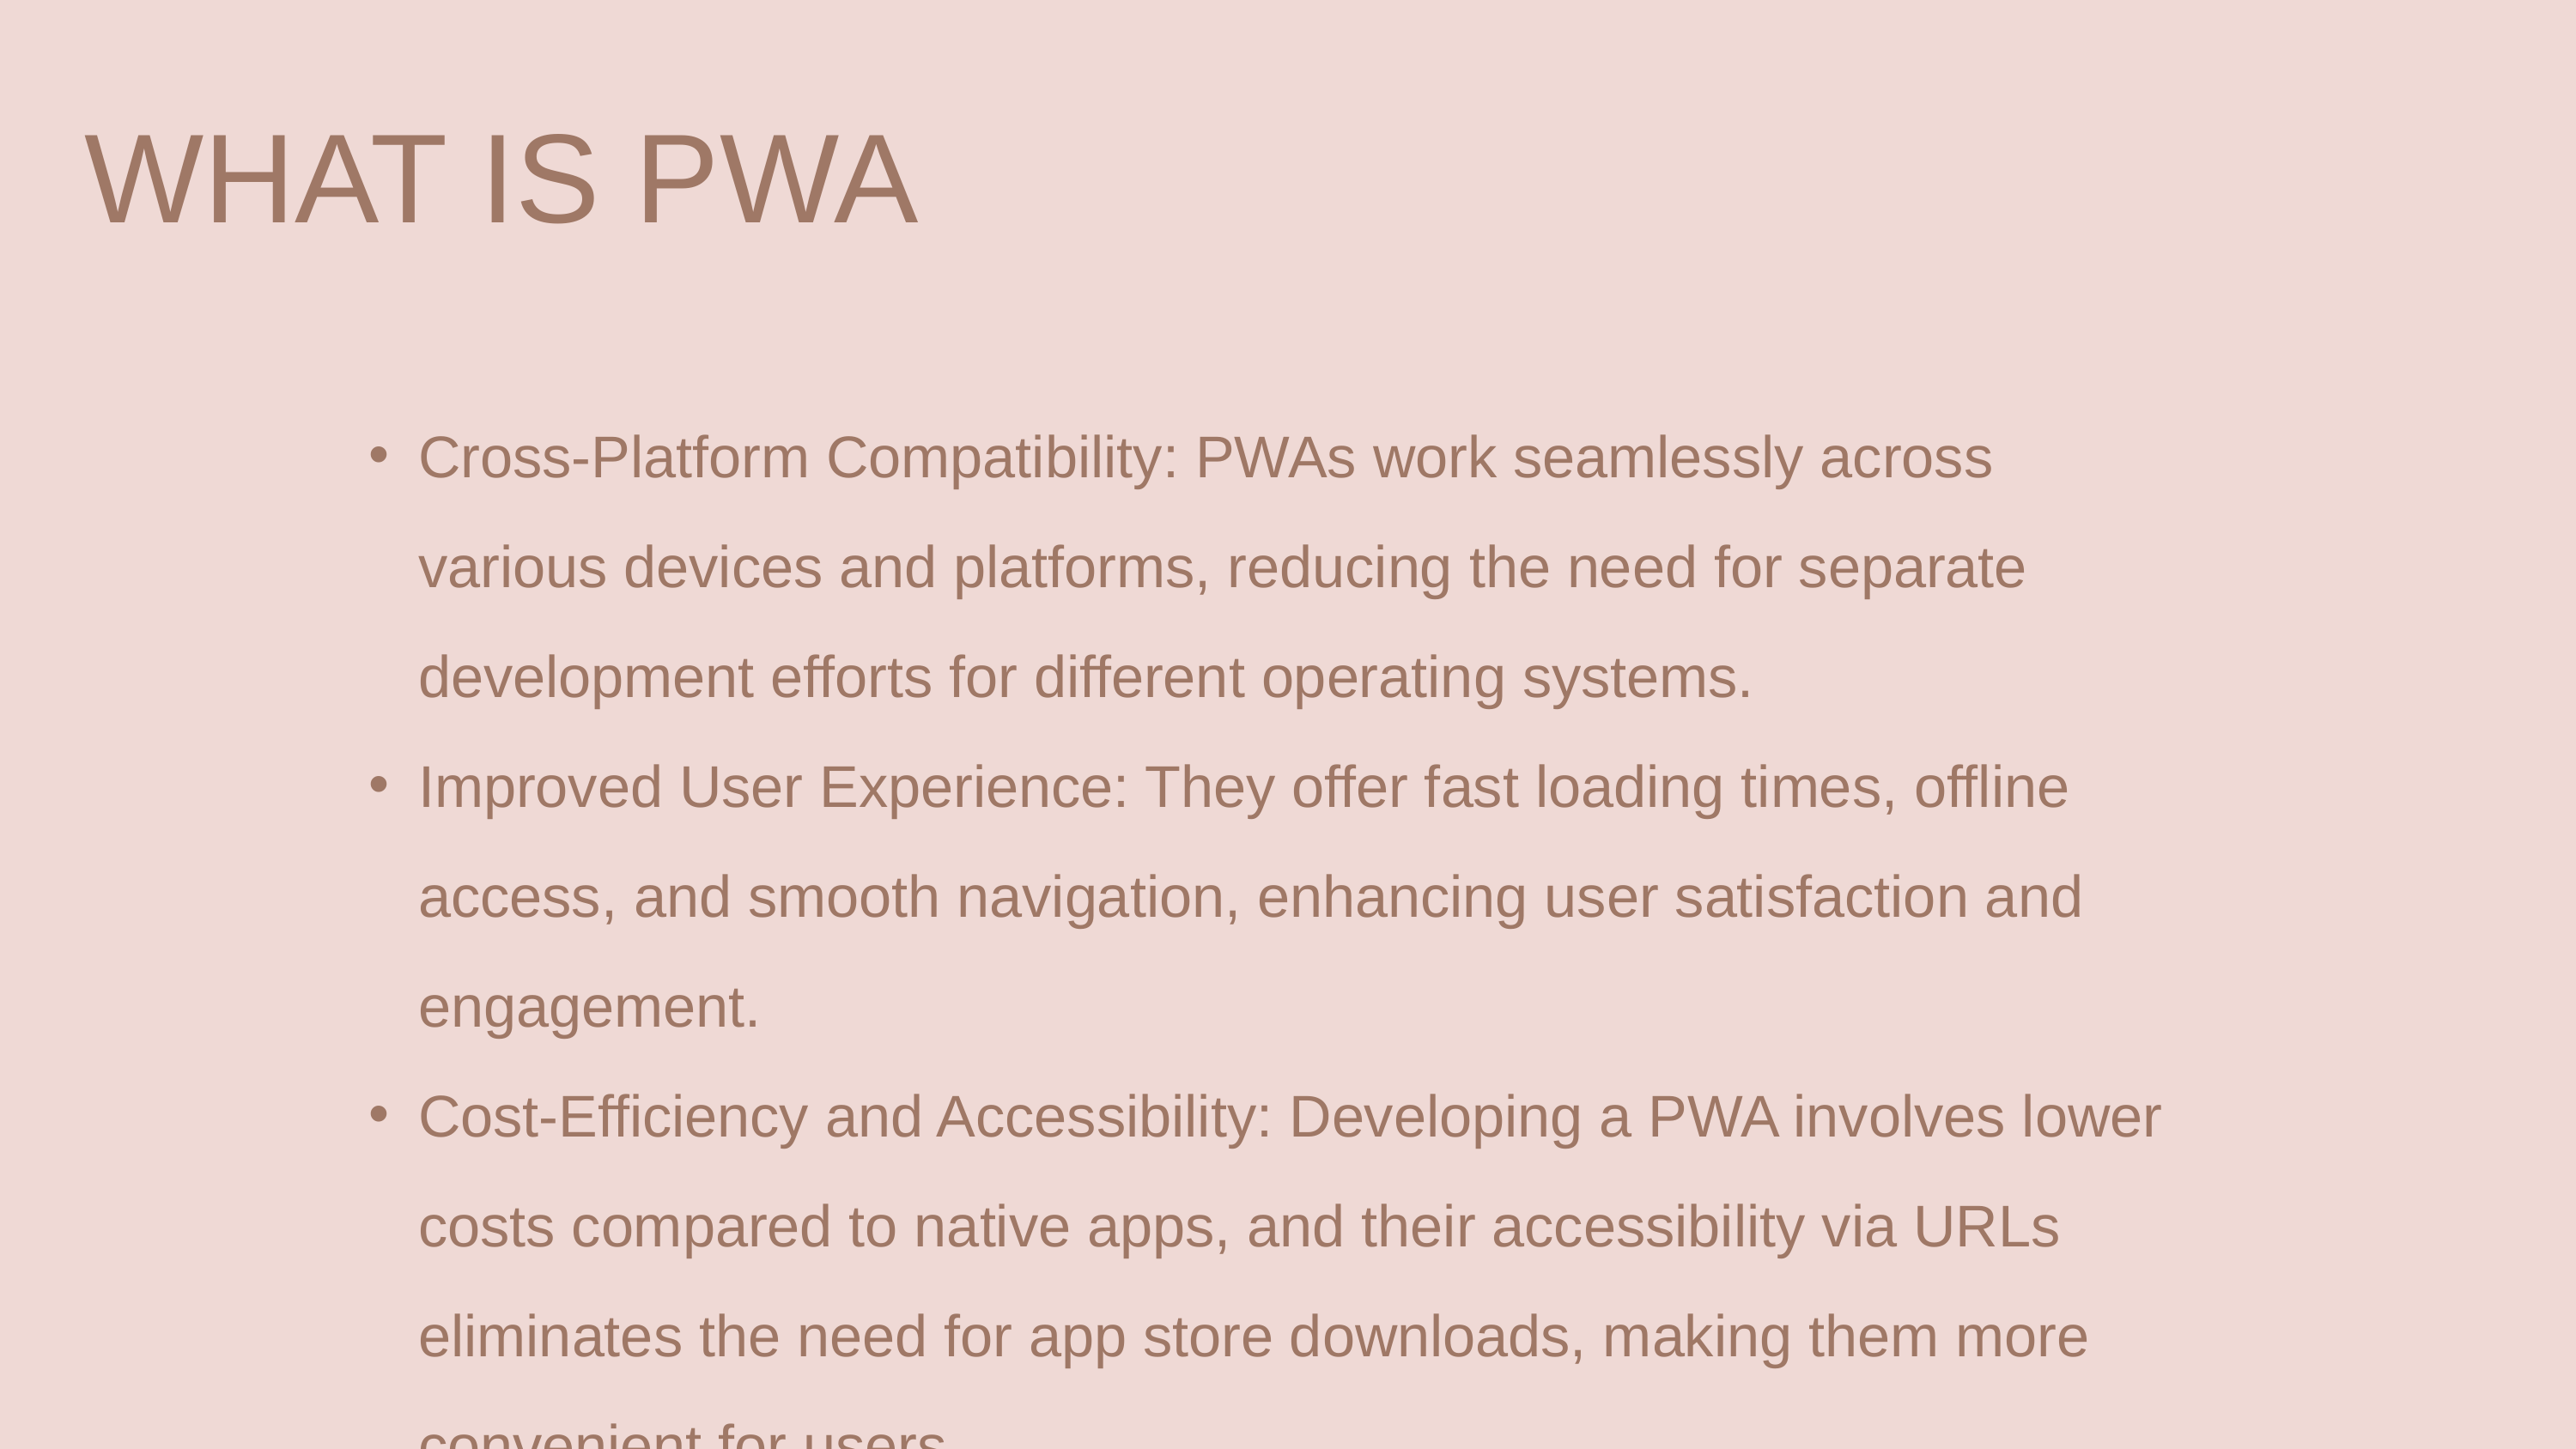

WHAT IS PWA

Cross-Platform Compatibility: PWAs work seamlessly across various devices and platforms, reducing the need for separate development efforts for different operating systems.
Improved User Experience: They offer fast loading times, offline access, and smooth navigation, enhancing user satisfaction and engagement.
Cost-Efficiency and Accessibility: Developing a PWA involves lower costs compared to native apps, and their accessibility via URLs eliminates the need for app store downloads, making them more convenient for users.